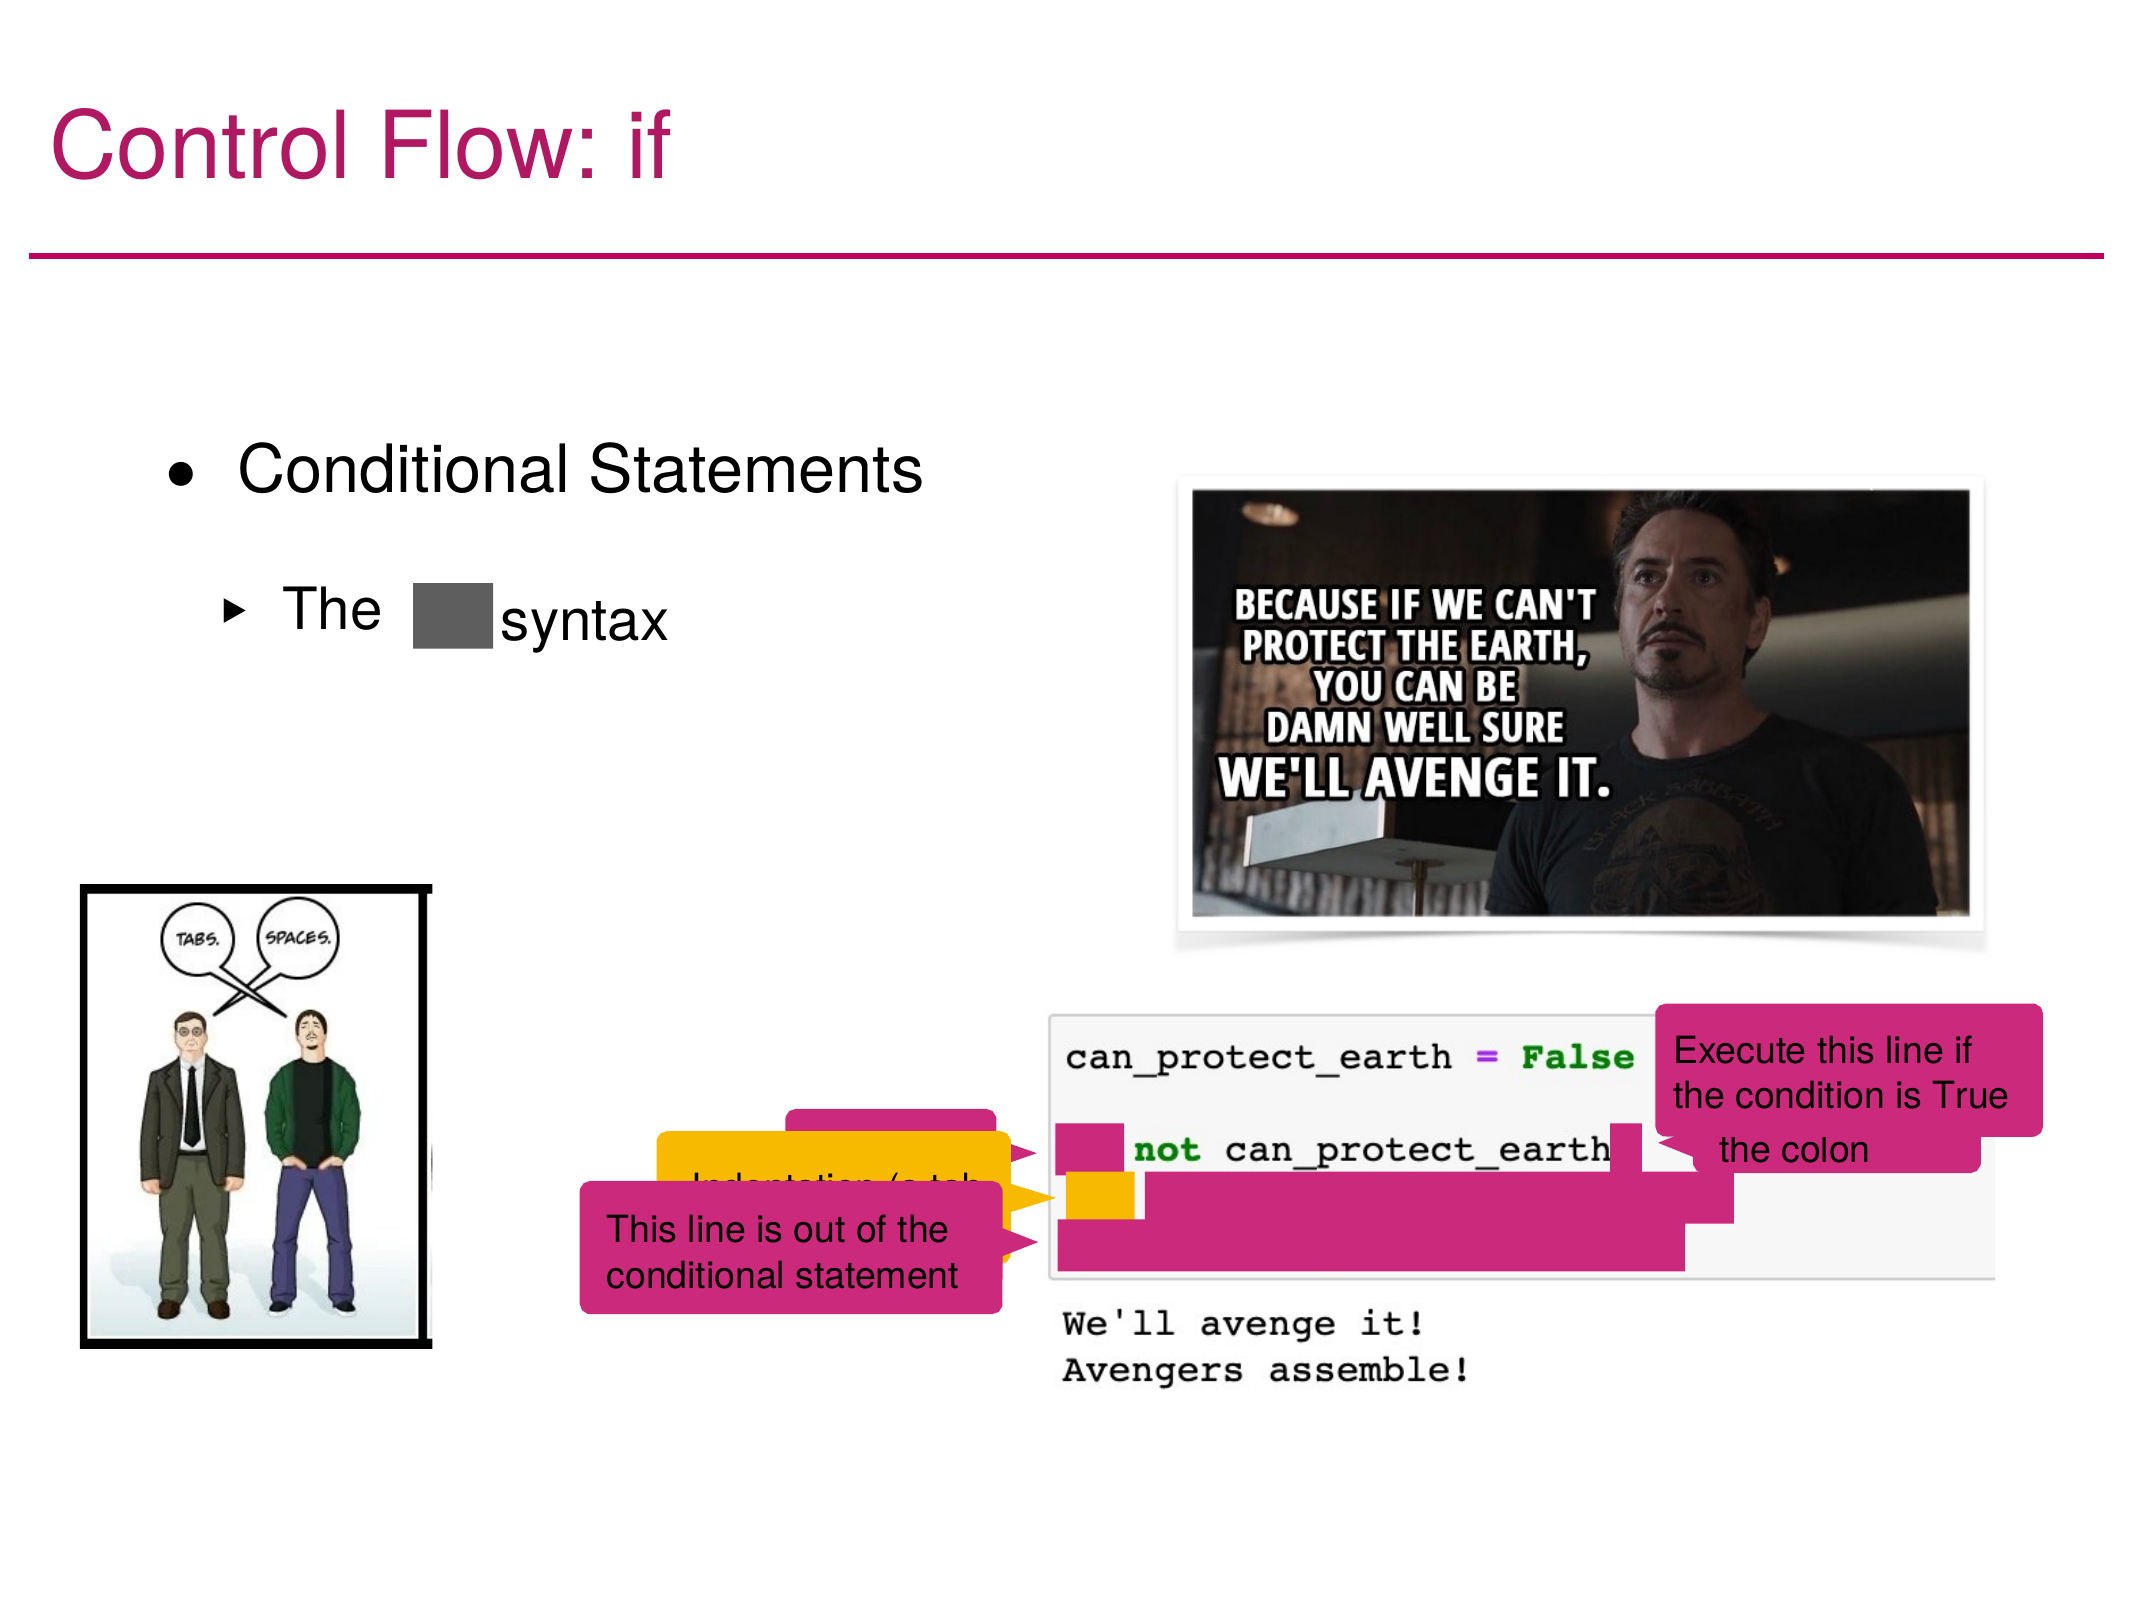

# Control Flow: if

Conditional Statements

The
syntax
if

Execute this line if the condition is True

Do not forget the colon

Keyword

Indentation (a tab or four spaces)

This line is out of the conditional statement